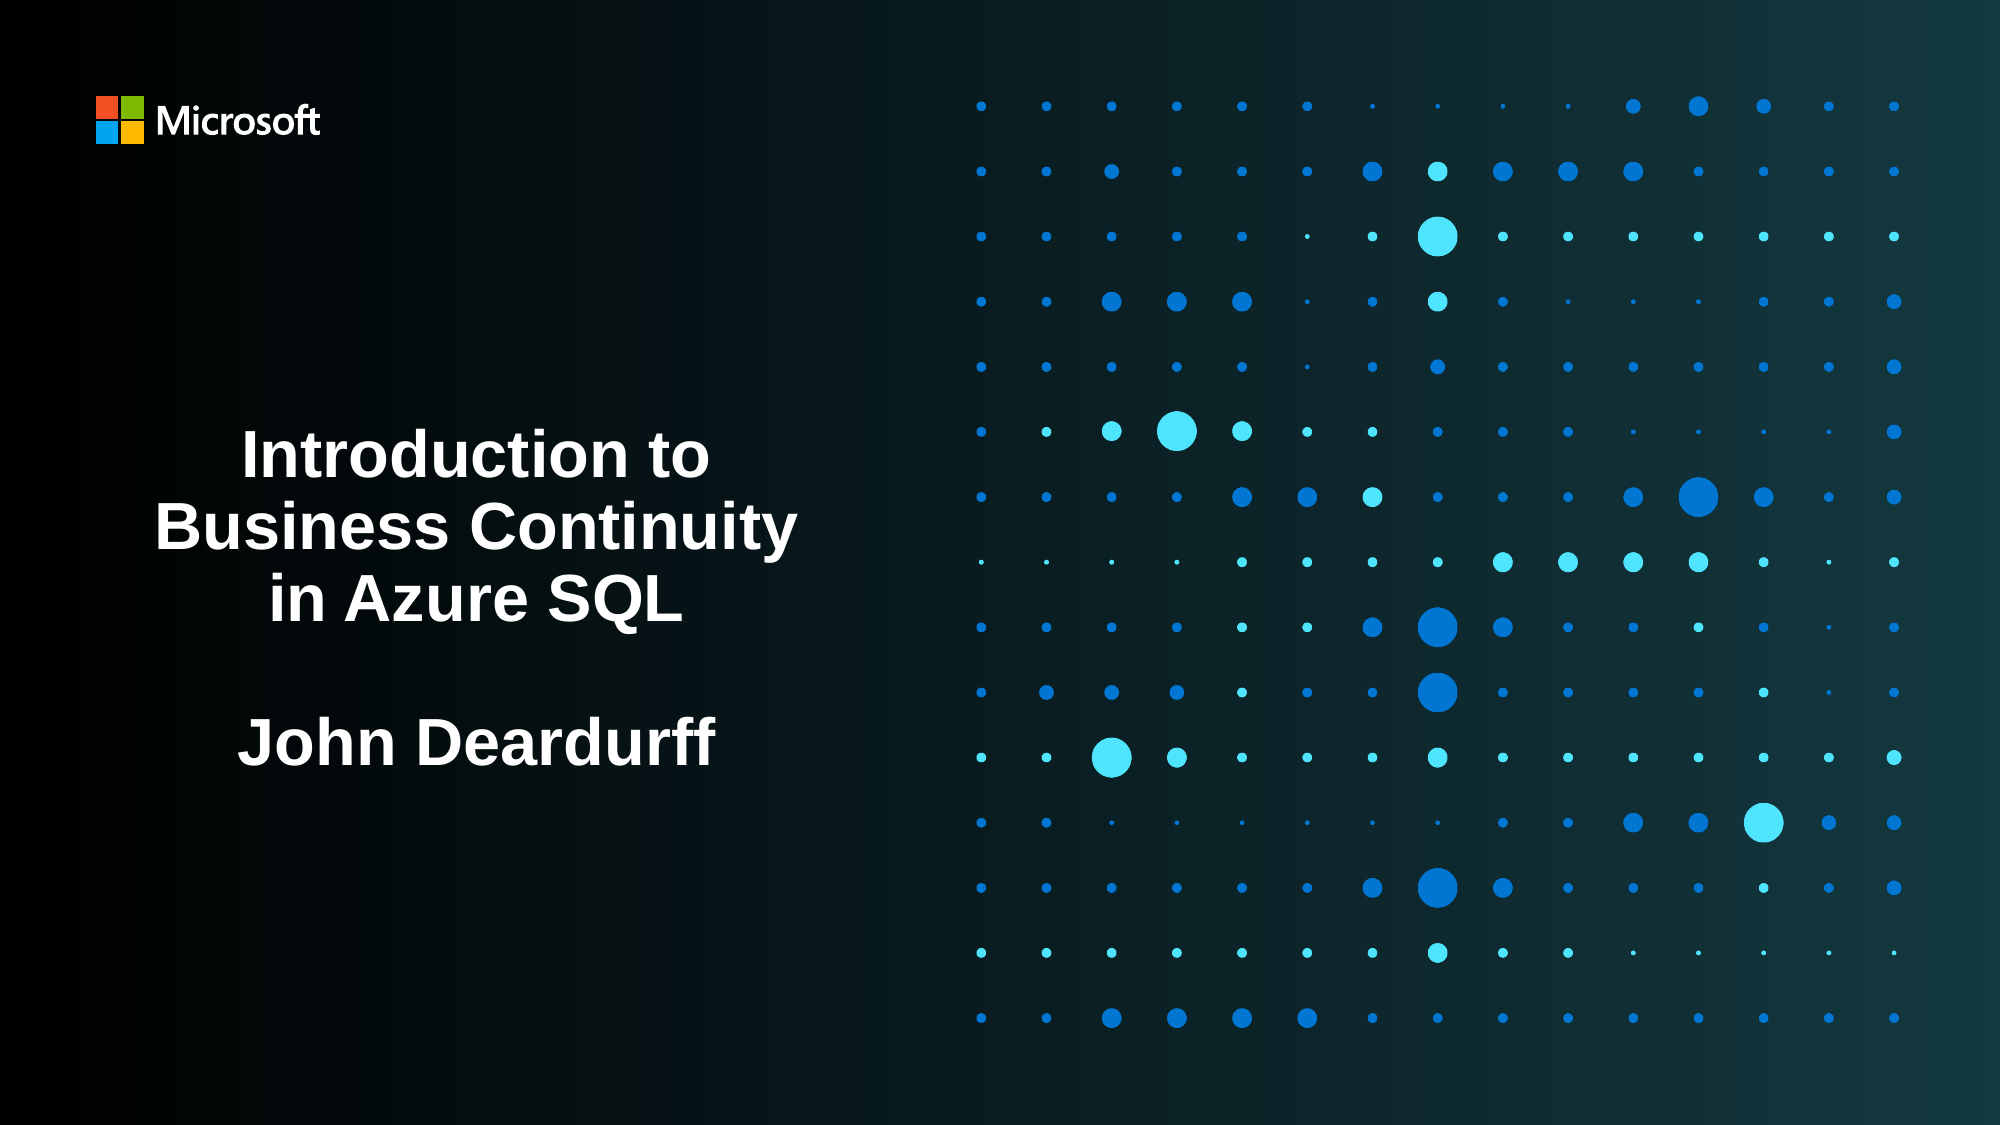

# Introduction to Business Continuity in Azure SQL John Deardurff